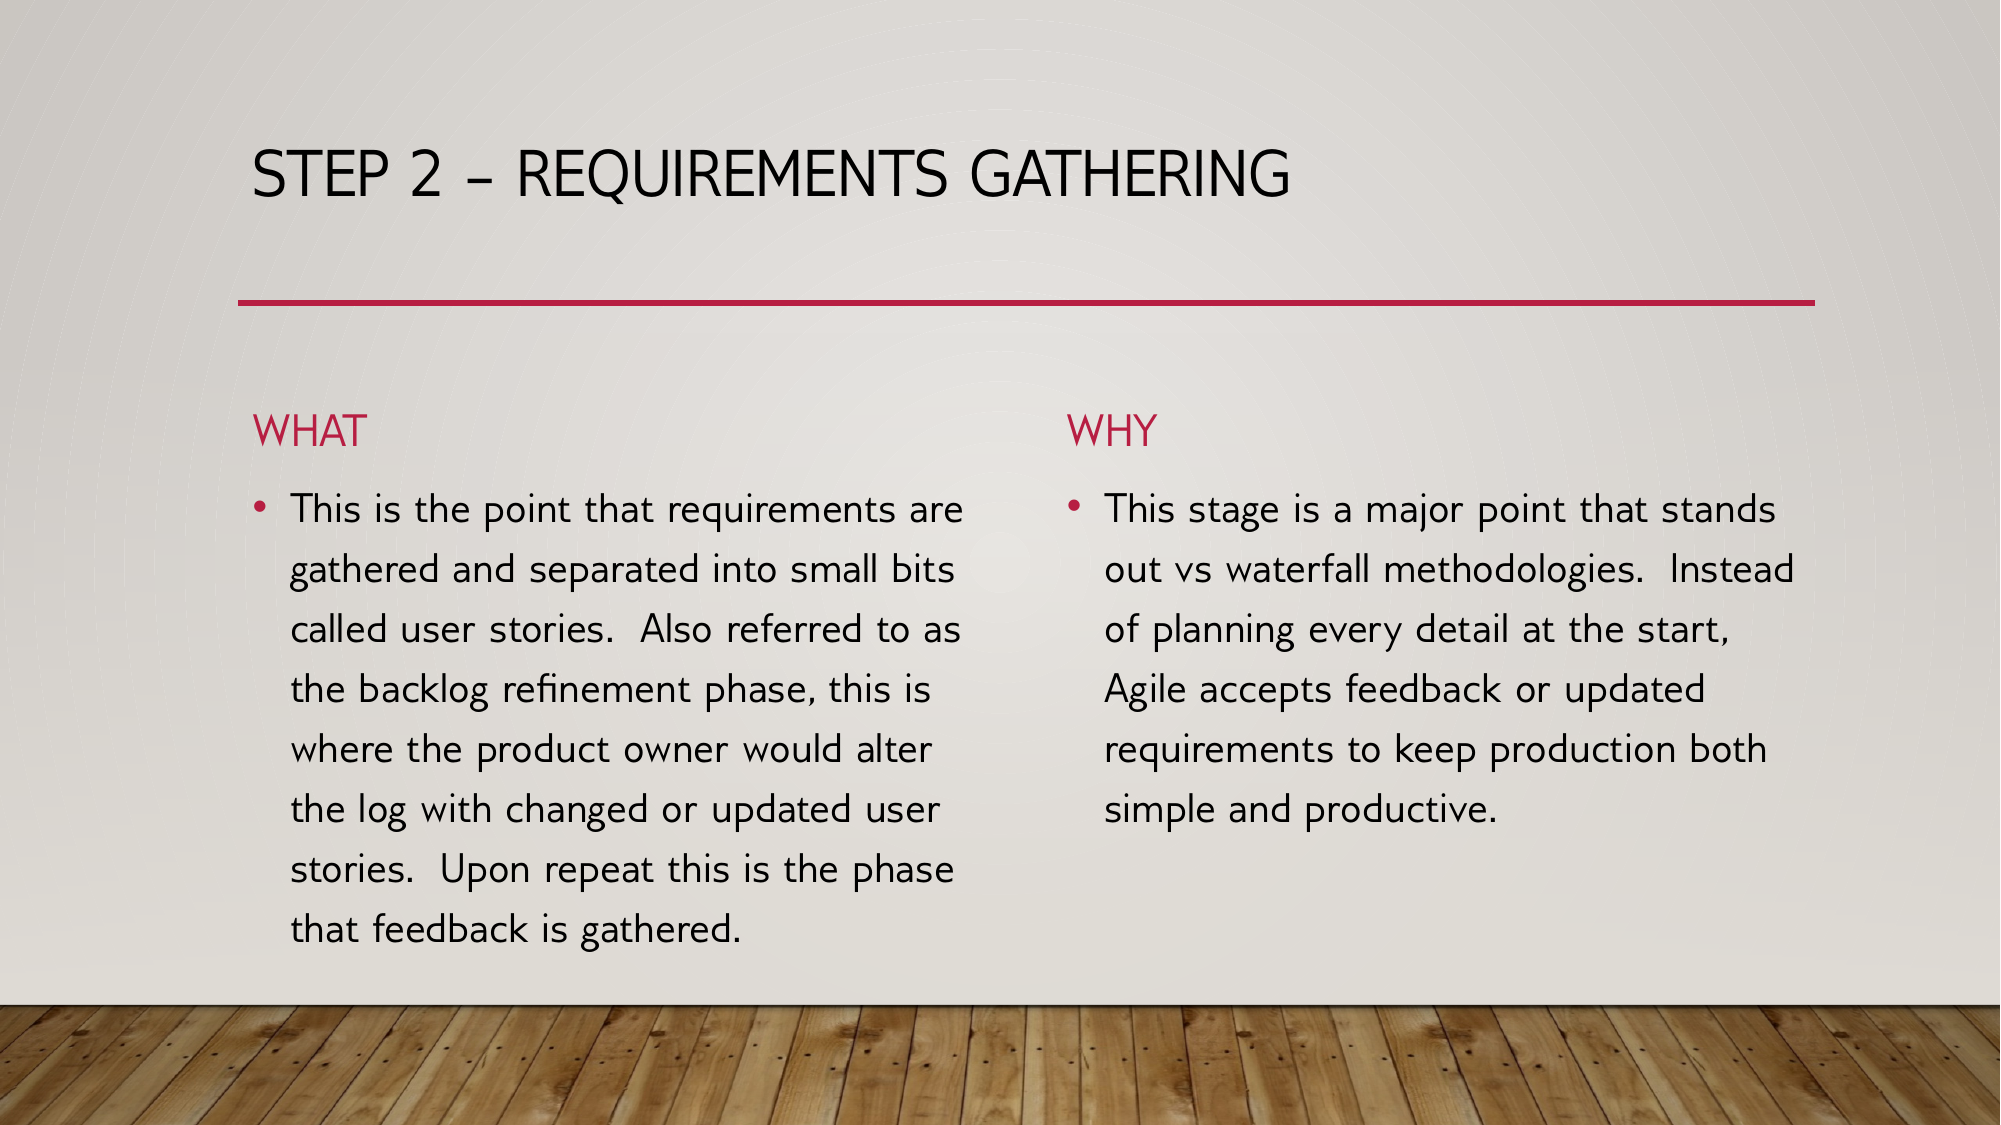

# Step 2 – requirements gathering
what
why
This stage is a major point that stands out vs waterfall methodologies.  Instead of planning every detail at the start, Agile accepts feedback or updated requirements to keep production both simple and productive.
This is the point that requirements are gathered and separated into small bits called user stories.  Also referred to as the backlog refinement phase, this is where the product owner would alter the log with changed or updated user stories.  Upon repeat this is the phase that feedback is gathered.